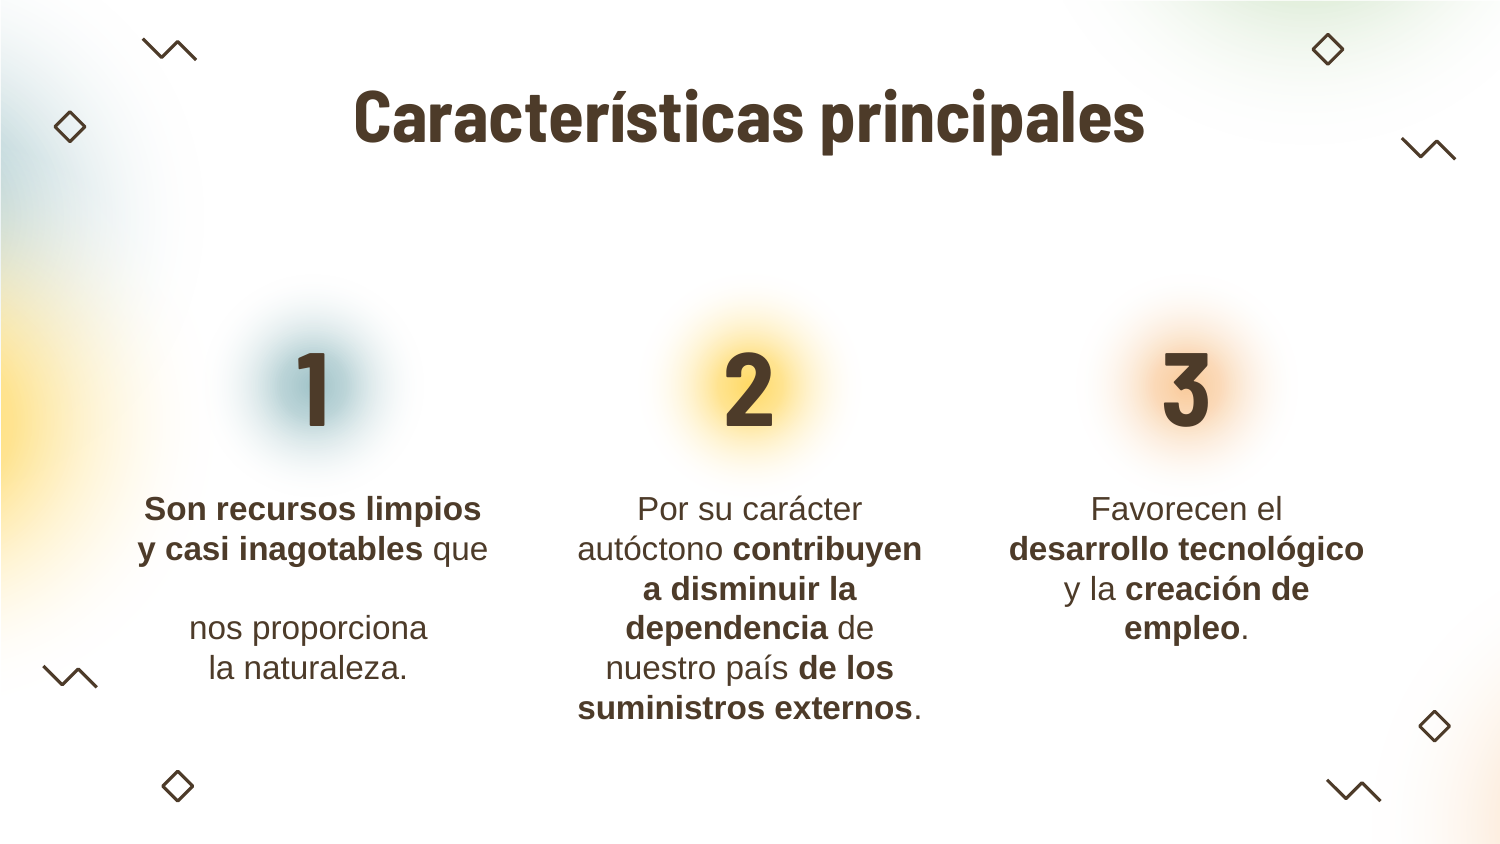

# Características principales

1
2
3
Son recursos limpios y casi inagotables que
nos proporciona
la naturaleza.

Por su carácter autóctono contribuyen a disminuir la dependencia de nuestro país de los suministros externos.
Favorecen el desarrollo tecnológico y la creación de empleo.